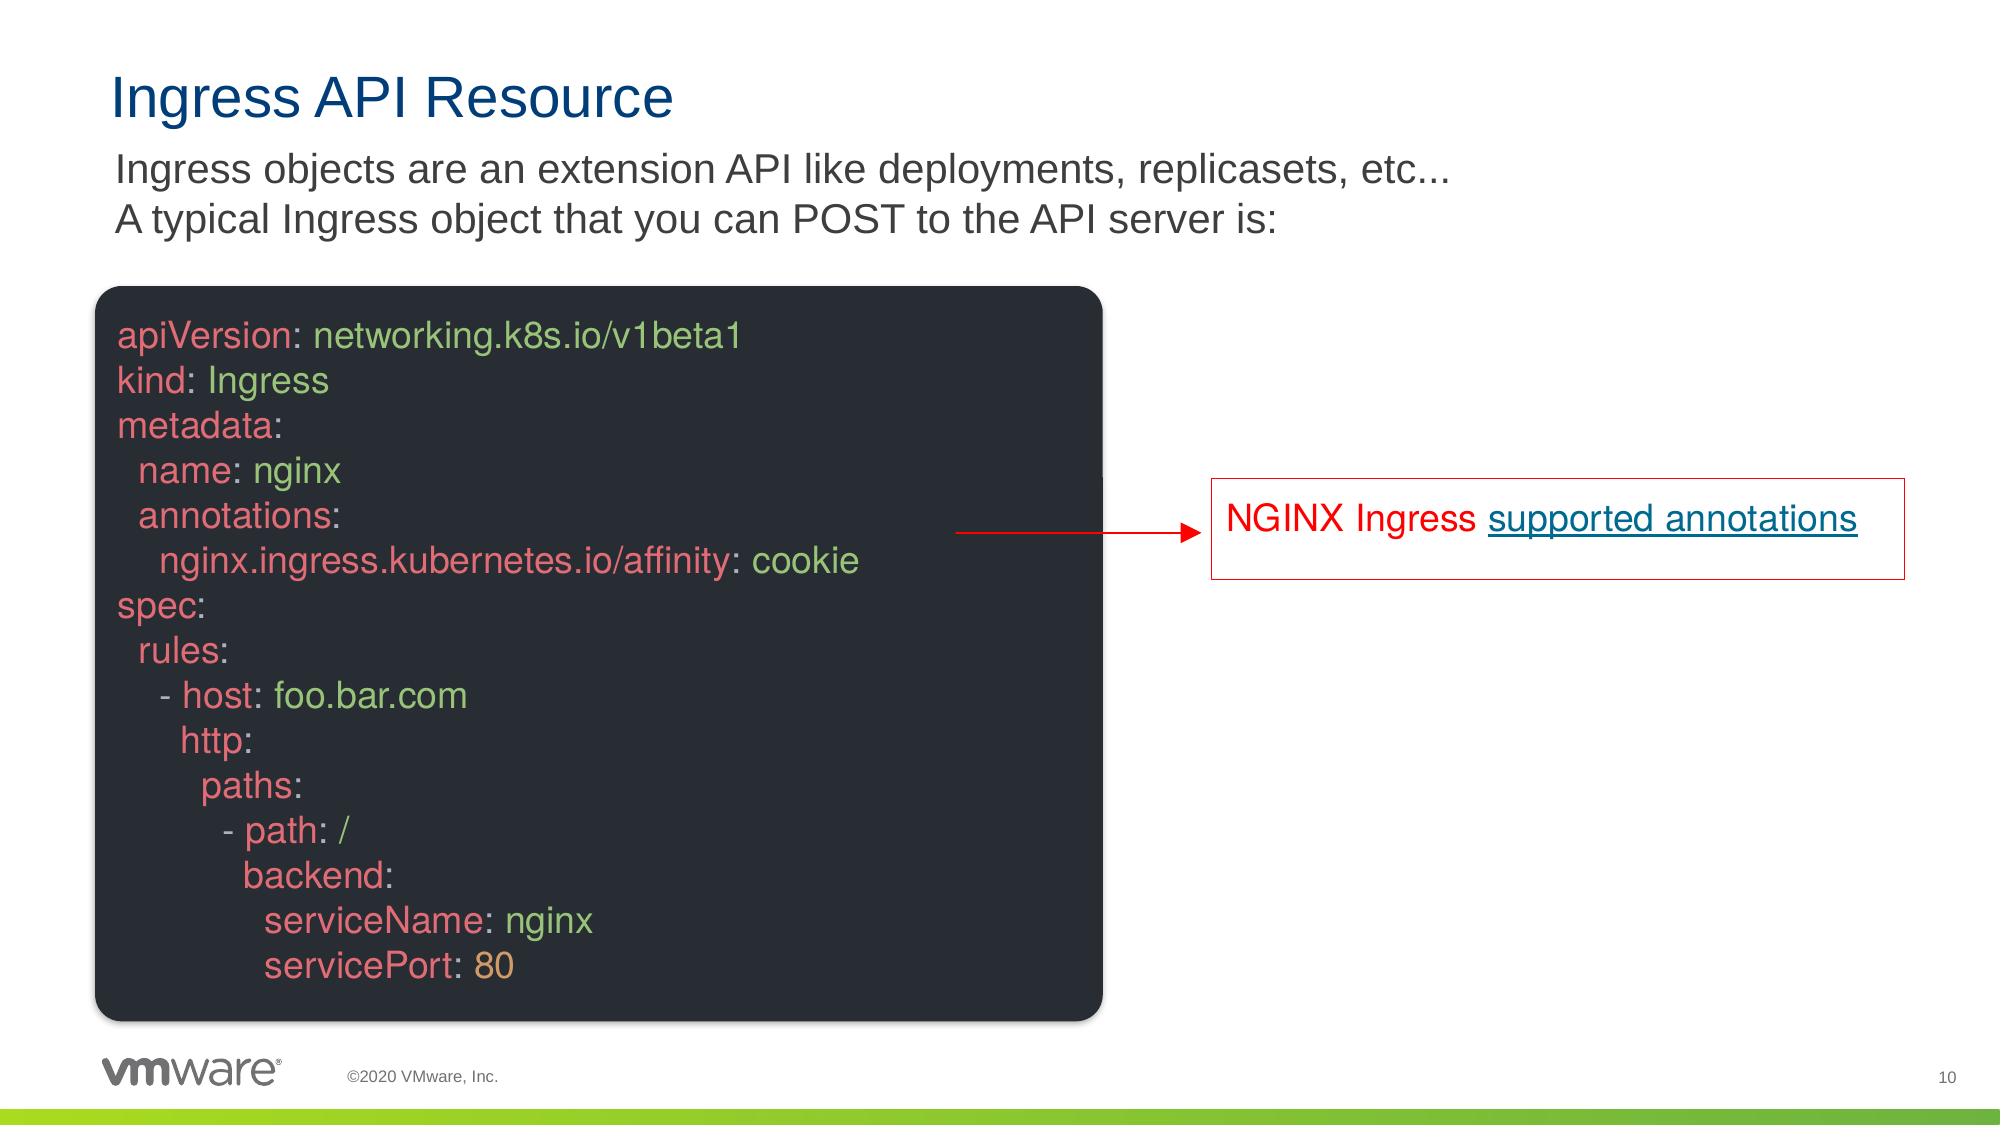

# Ingress API Resource
Ingress objects are an extension API like deployments, replicasets, etc...
A typical Ingress object that you can POST to the API server is:
apiVersion: networking.k8s.io/v1beta1
kind: Ingress
metadata:
  name: nginx 
  annotations:
    nginx.ingress.kubernetes.io/affinity: cookie
spec:
  rules:
    - host: foo.bar.com
      http:
        paths:
          - path: /
            backend:
              serviceName: nginx
              servicePort: 80
NGINX Ingress supported annotations